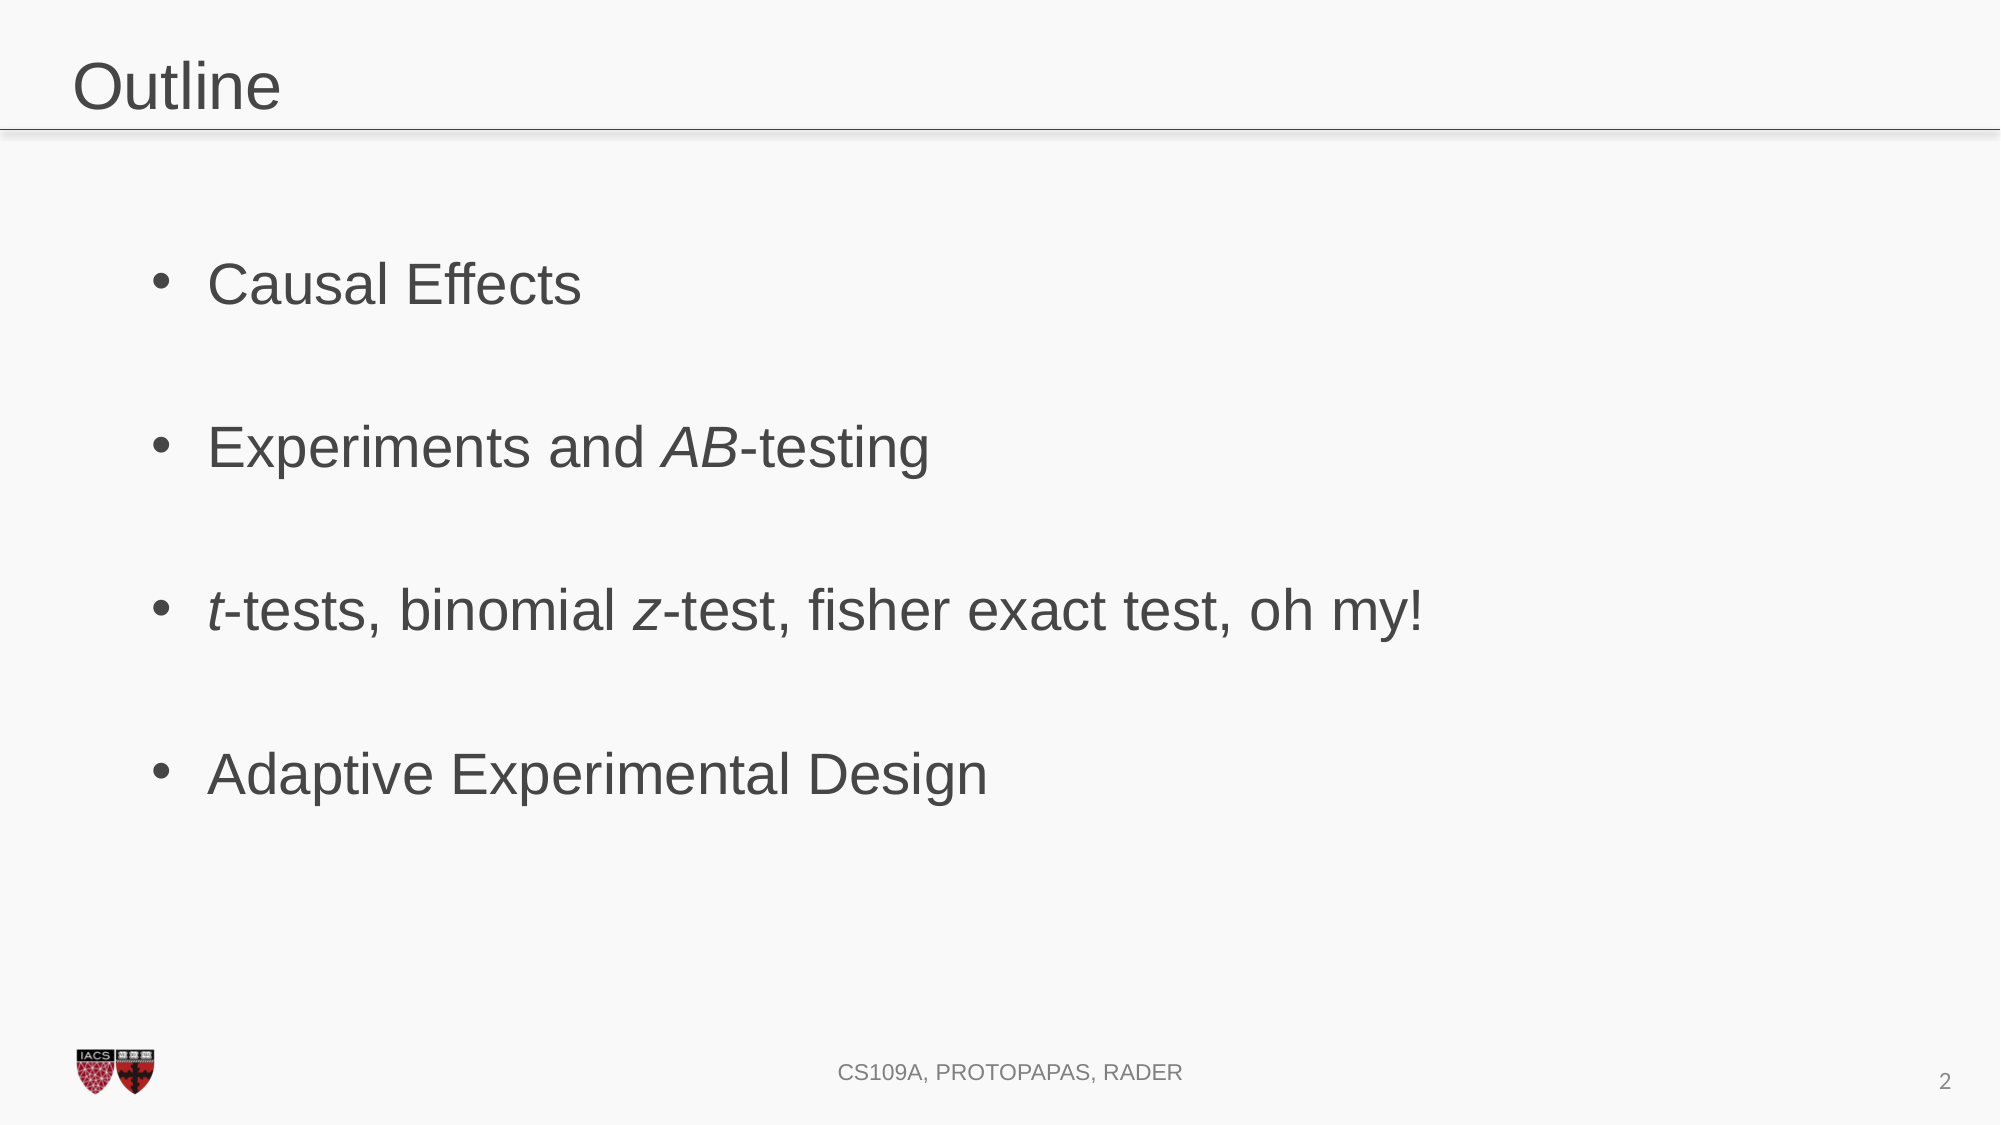

# Outline
Causal Effects

Experiments and AB-testing

t-tests, binomial z-test, fisher exact test, oh my!

Adaptive Experimental Design

2